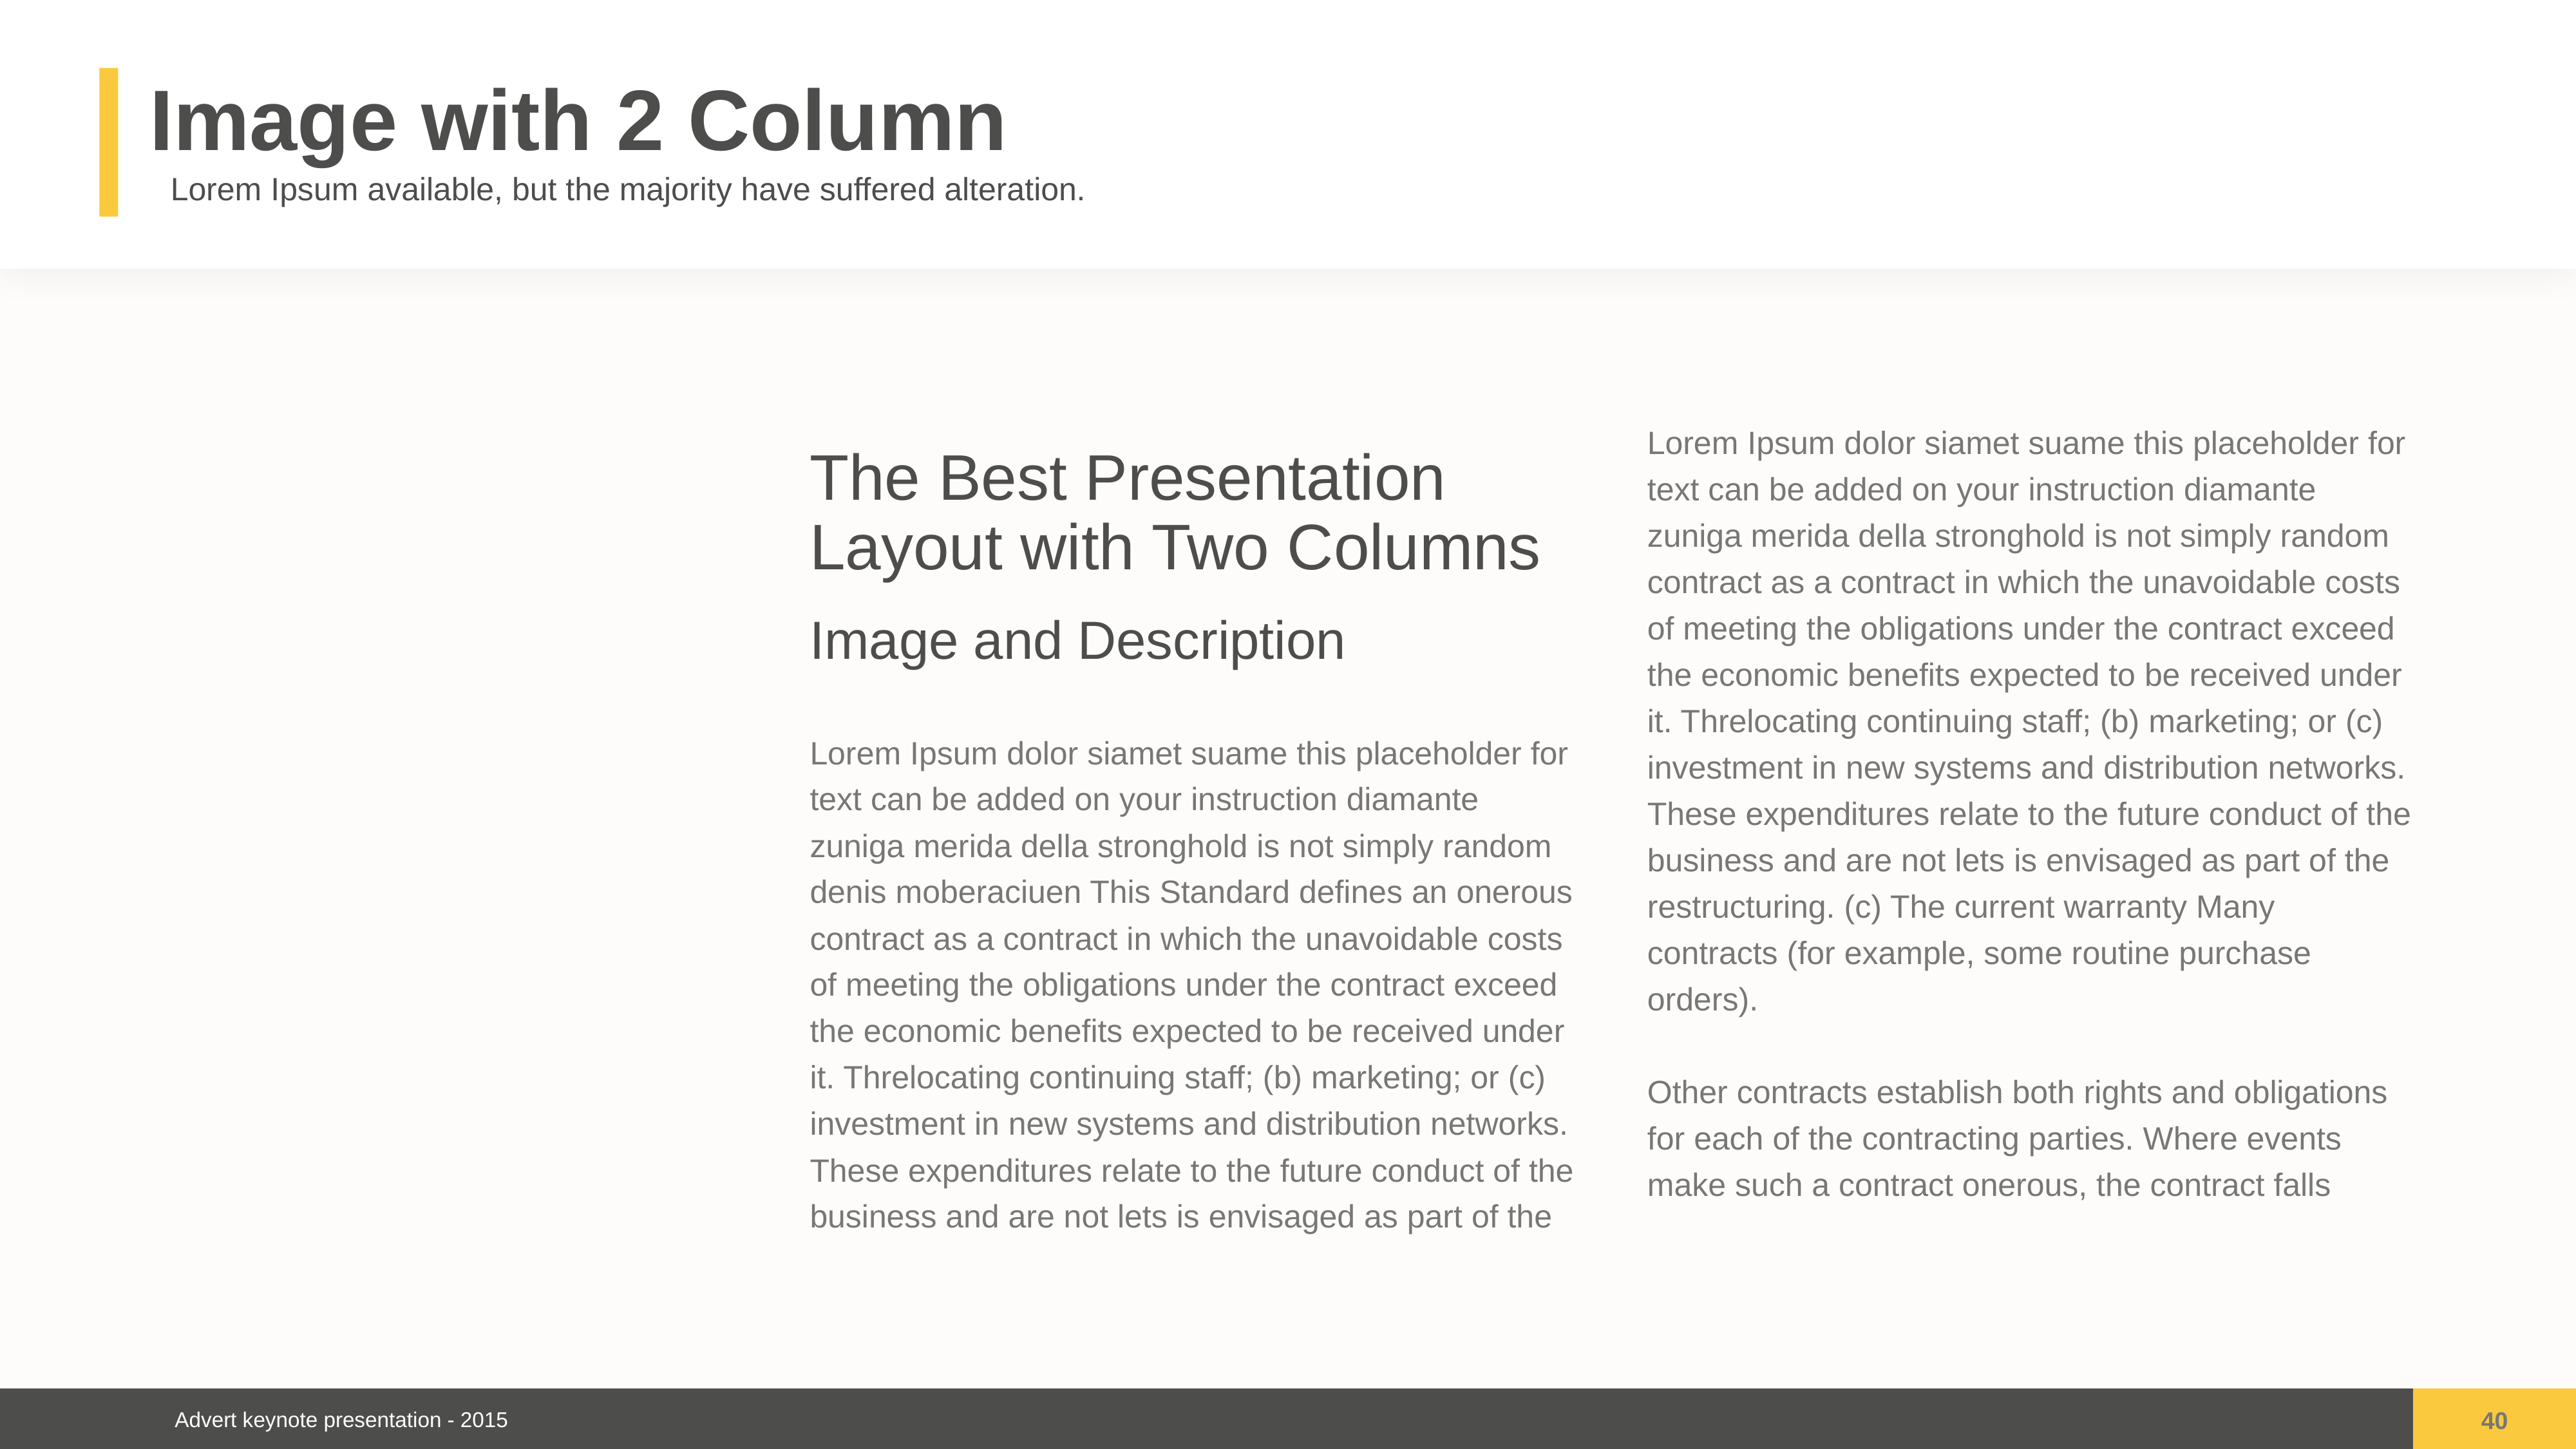

Image with 2 Column
Lorem Ipsum available, but the majority have suffered alteration.

Lorem Ipsum dolor siamet suame this placeholder for text can be added on your instruction diamante zuniga merida della stronghold is not simply random contract as a contract in which the unavoidable costs of meeting the obligations under the contract exceed the economic benefits expected to be received under it. Threlocating continuing staff; (b) marketing; or (c) investment in new systems and distribution networks. These expenditures relate to the future conduct of the business and are not lets is envisaged as part of the restructuring. (c) The current warranty Many contracts (for example, some routine purchase orders).

Other contracts establish both rights and obligations for each of the contracting parties. Where events make such a contract onerous, the contract falls
The Best Presentation Layout with Two Columns
Image and Description
Lorem Ipsum dolor siamet suame this placeholder for text can be added on your instruction diamante zuniga merida della stronghold is not simply random denis moberaciuen This Standard defines an onerous contract as a contract in which the unavoidable costs of meeting the obligations under the contract exceed the economic benefits expected to be received under it. Threlocating continuing staff; (b) marketing; or (c) investment in new systems and distribution networks. These expenditures relate to the future conduct of the business and are not lets is envisaged as part of the
40